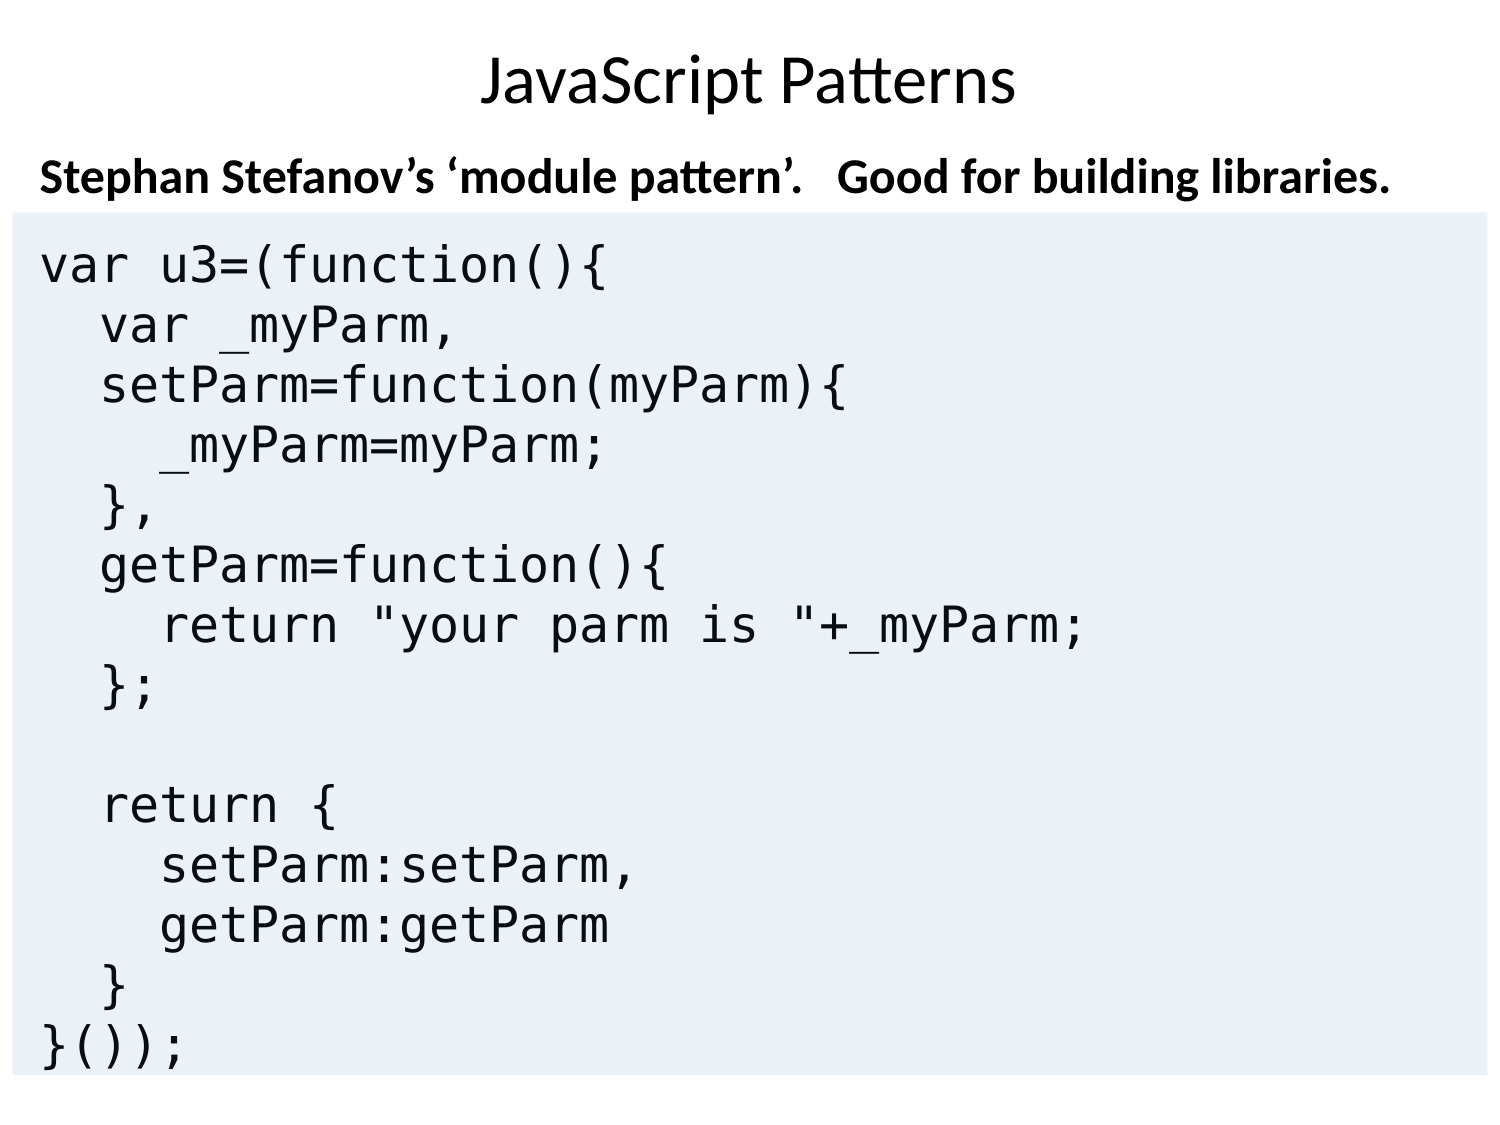

# JavaScript Patterns
Stephan Stefanov’s ‘module pattern’.   Good for building libraries.

var u3=(function(){
  var _myParm,
  setParm=function(myParm){
    _myParm=myParm;
  },
  getParm=function(){
    return "your parm is "+_myParm;
  };

  return {
    setParm:setParm,
    getParm:getParm
  }
}());